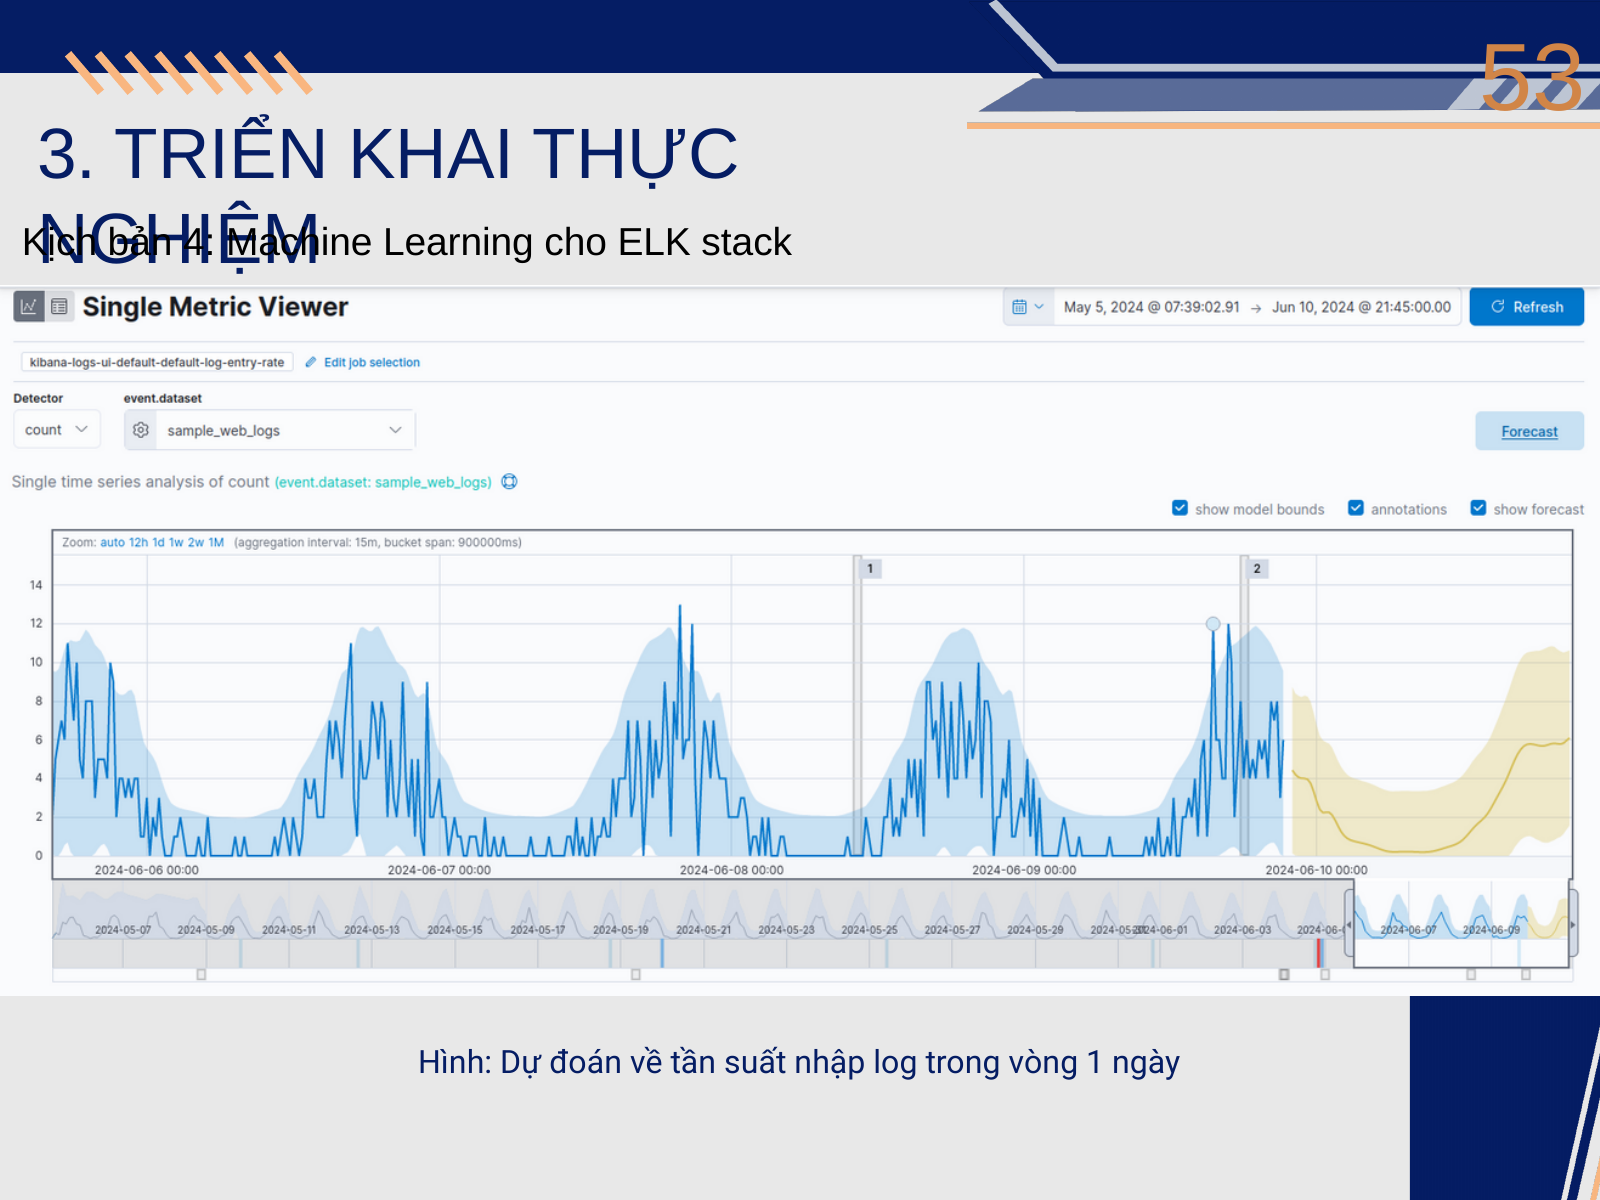

53
3. TRIỂN KHAI THỰC NGHIỆM
Kịch bản 4: Machine Learning cho ELK stack

Hình: Dự đoán về tần suất nhập log trong vòng 1 ngày